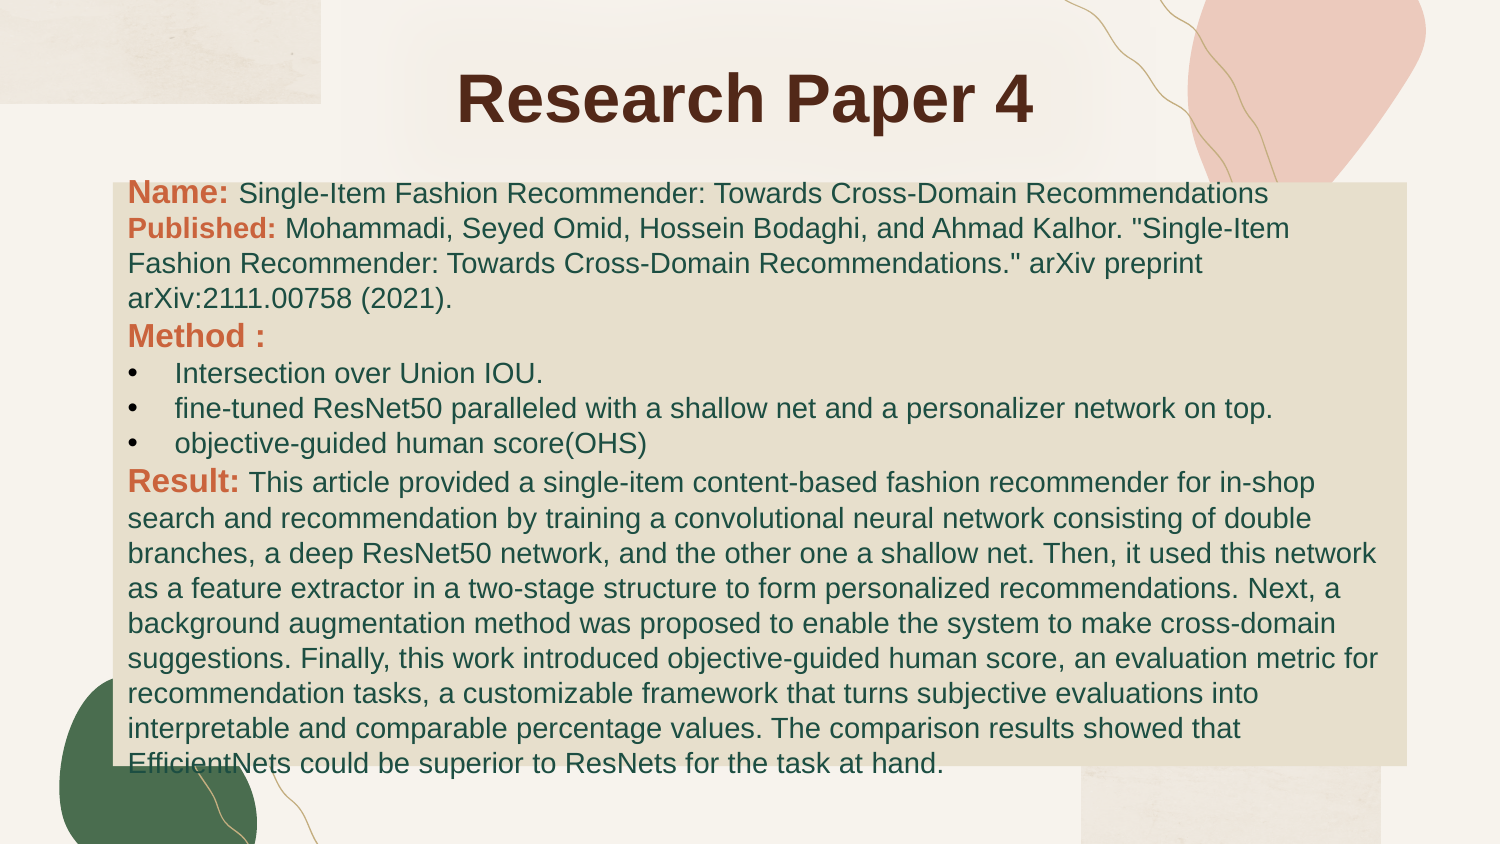

Research Paper 4
Name: Single-Item Fashion Recommender: Towards Cross-Domain Recommendations
Published: Mohammadi, Seyed Omid, Hossein Bodaghi, and Ahmad Kalhor. "Single-Item Fashion Recommender: Towards Cross-Domain Recommendations." arXiv preprint arXiv:2111.00758 (2021).
Method :
Intersection over Union IOU.
fine-tuned ResNet50 paralleled with a shallow net and a personalizer network on top.
objective-guided human score(OHS)
Result: This article provided a single-item content-based fashion recommender for in-shop search and recommendation by training a convolutional neural network consisting of double branches, a deep ResNet50 network, and the other one a shallow net. Then, it used this network as a feature extractor in a two-stage structure to form personalized recommendations. Next, a background augmentation method was proposed to enable the system to make cross-domain suggestions. Finally, this work introduced objective-guided human score, an evaluation metric for recommendation tasks, a customizable framework that turns subjective evaluations into interpretable and comparable percentage values. The comparison results showed that EfficientNets could be superior to ResNets for the task at hand.